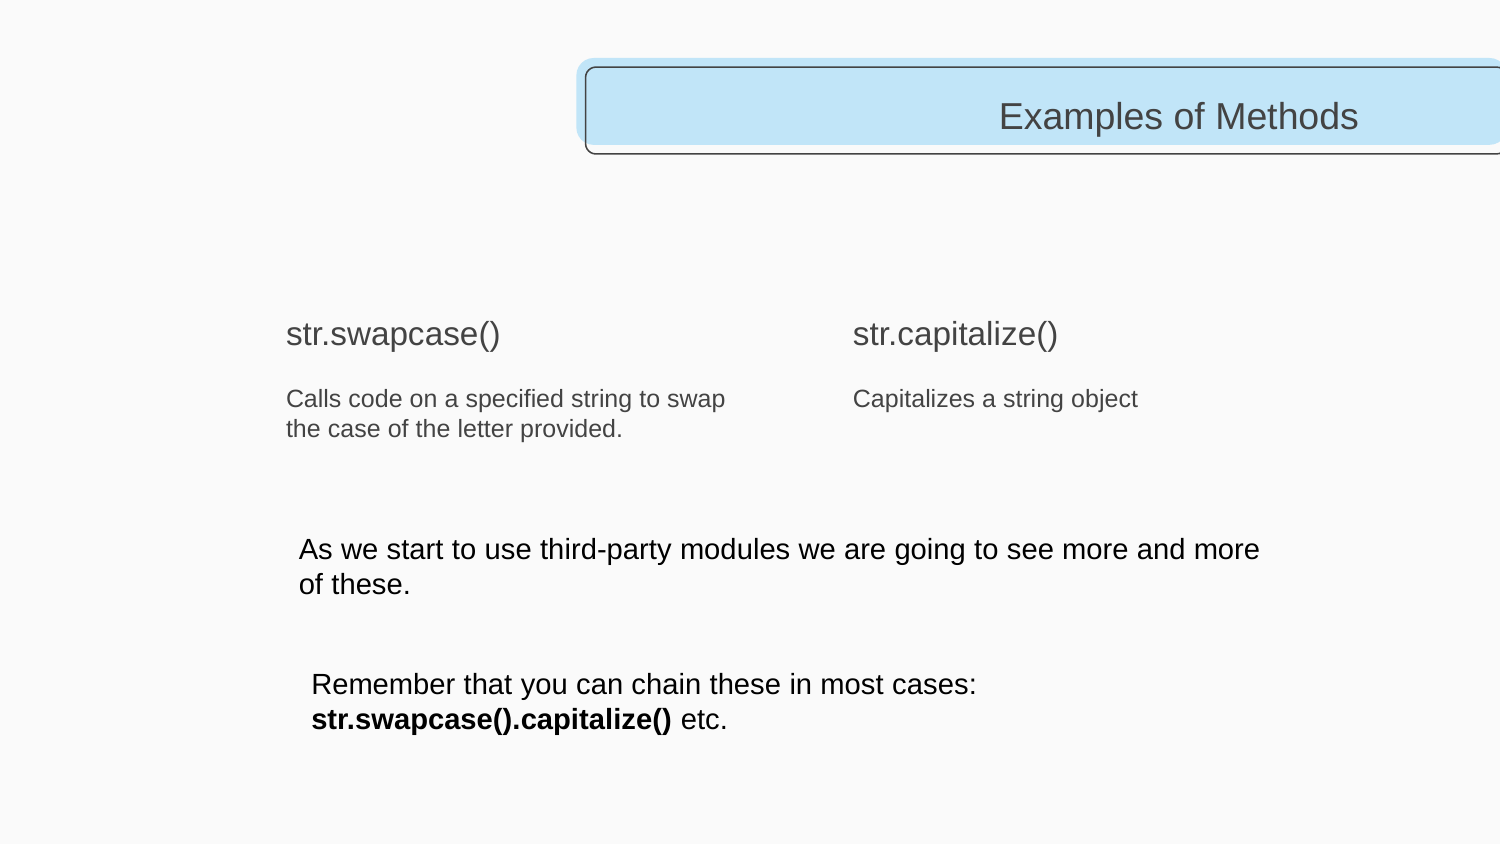

Examples of Methods
# str.swapcase()
str.capitalize()
Calls code on a specified string to swap the case of the letter provided.
Capitalizes a string object
As we start to use third-party modules we are going to see more and more of these.
Remember that you can chain these in most cases:
str.swapcase().capitalize() etc.